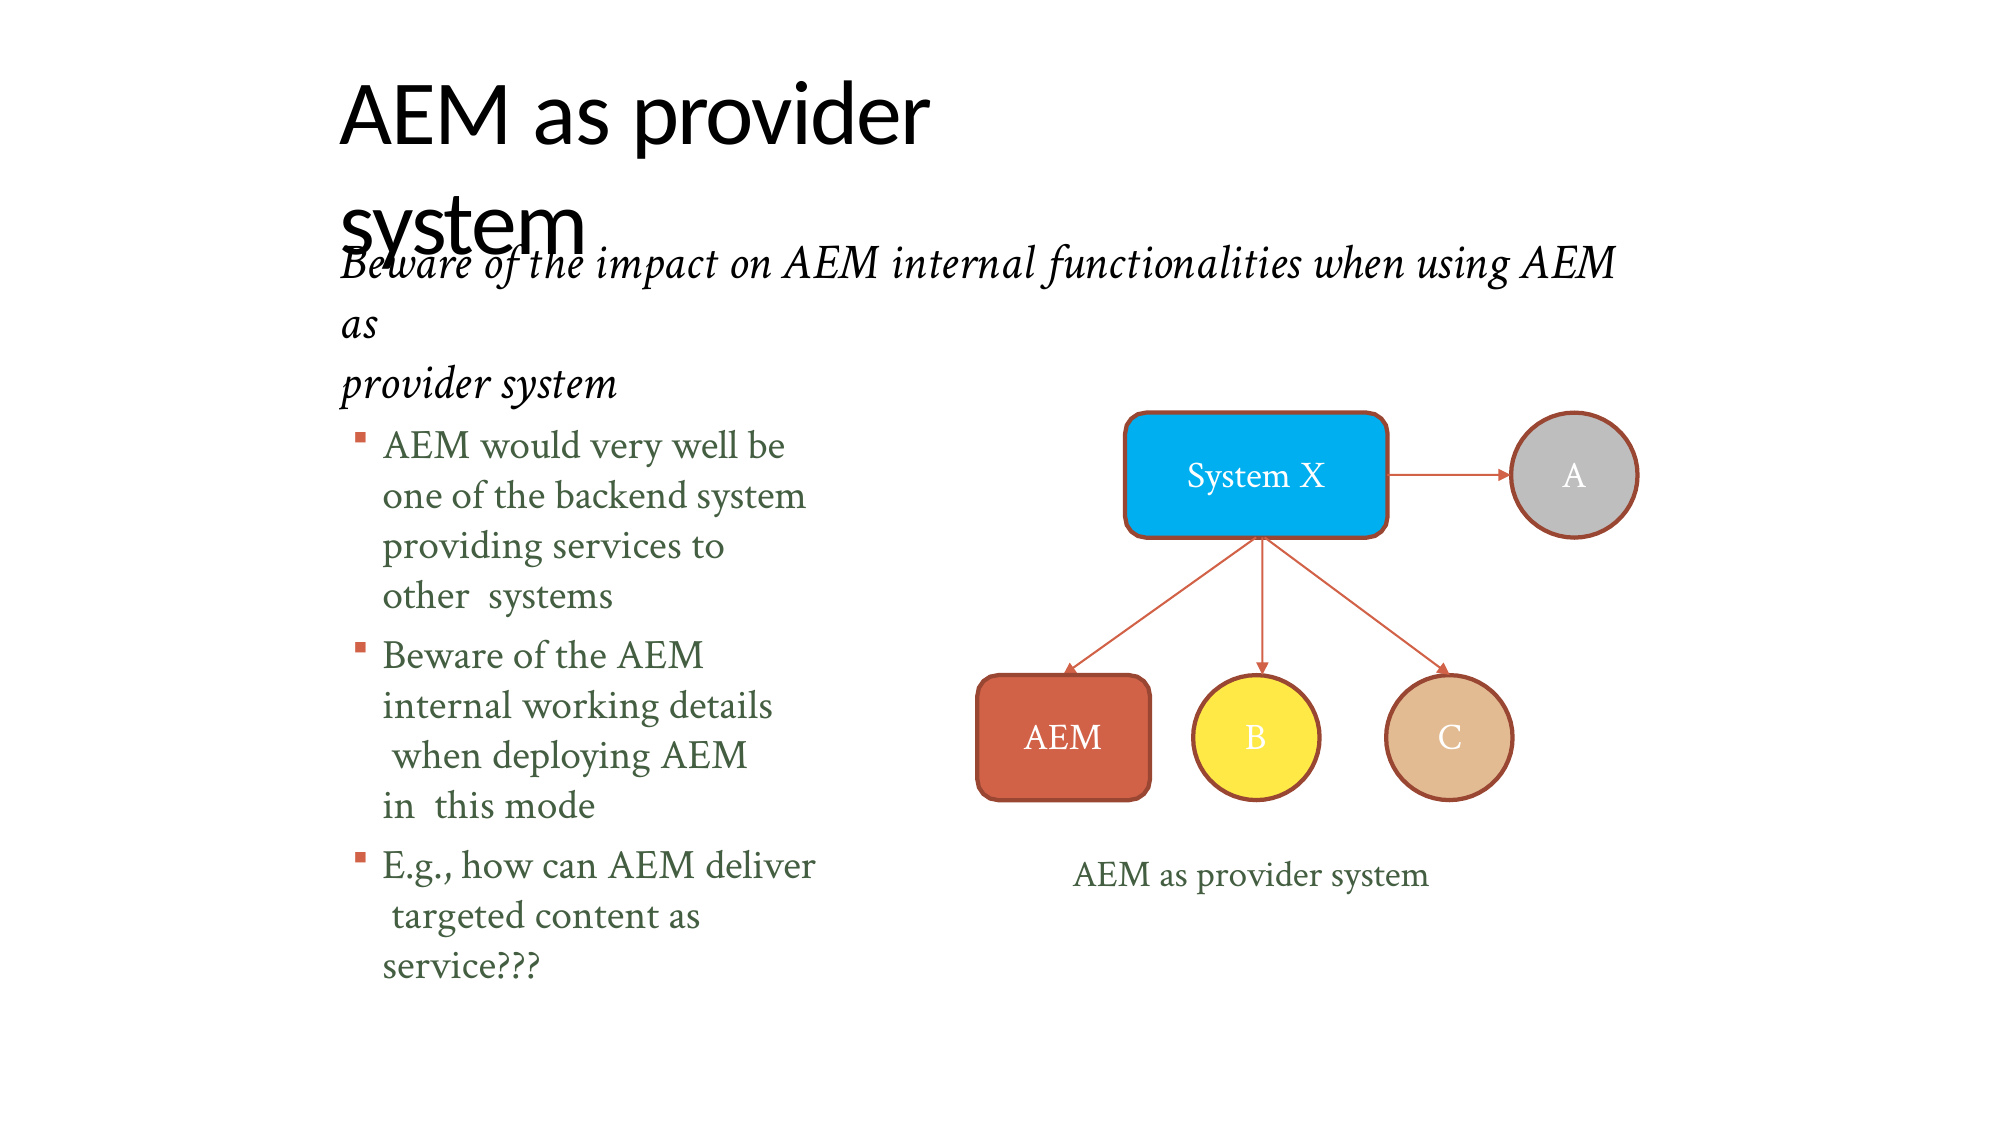

# AEM as provider system
Beware of	the impact on AEM internal functionalities when using AEM as
provider system

AEM would very well be  one of the backend system  providing services to other  systems
Beware of the AEM  internal working details  when deploying AEM in  this mode
E.g., how can AEM deliver  targeted content as  service???
System X
A

AEM
B
C
AEM as provider system